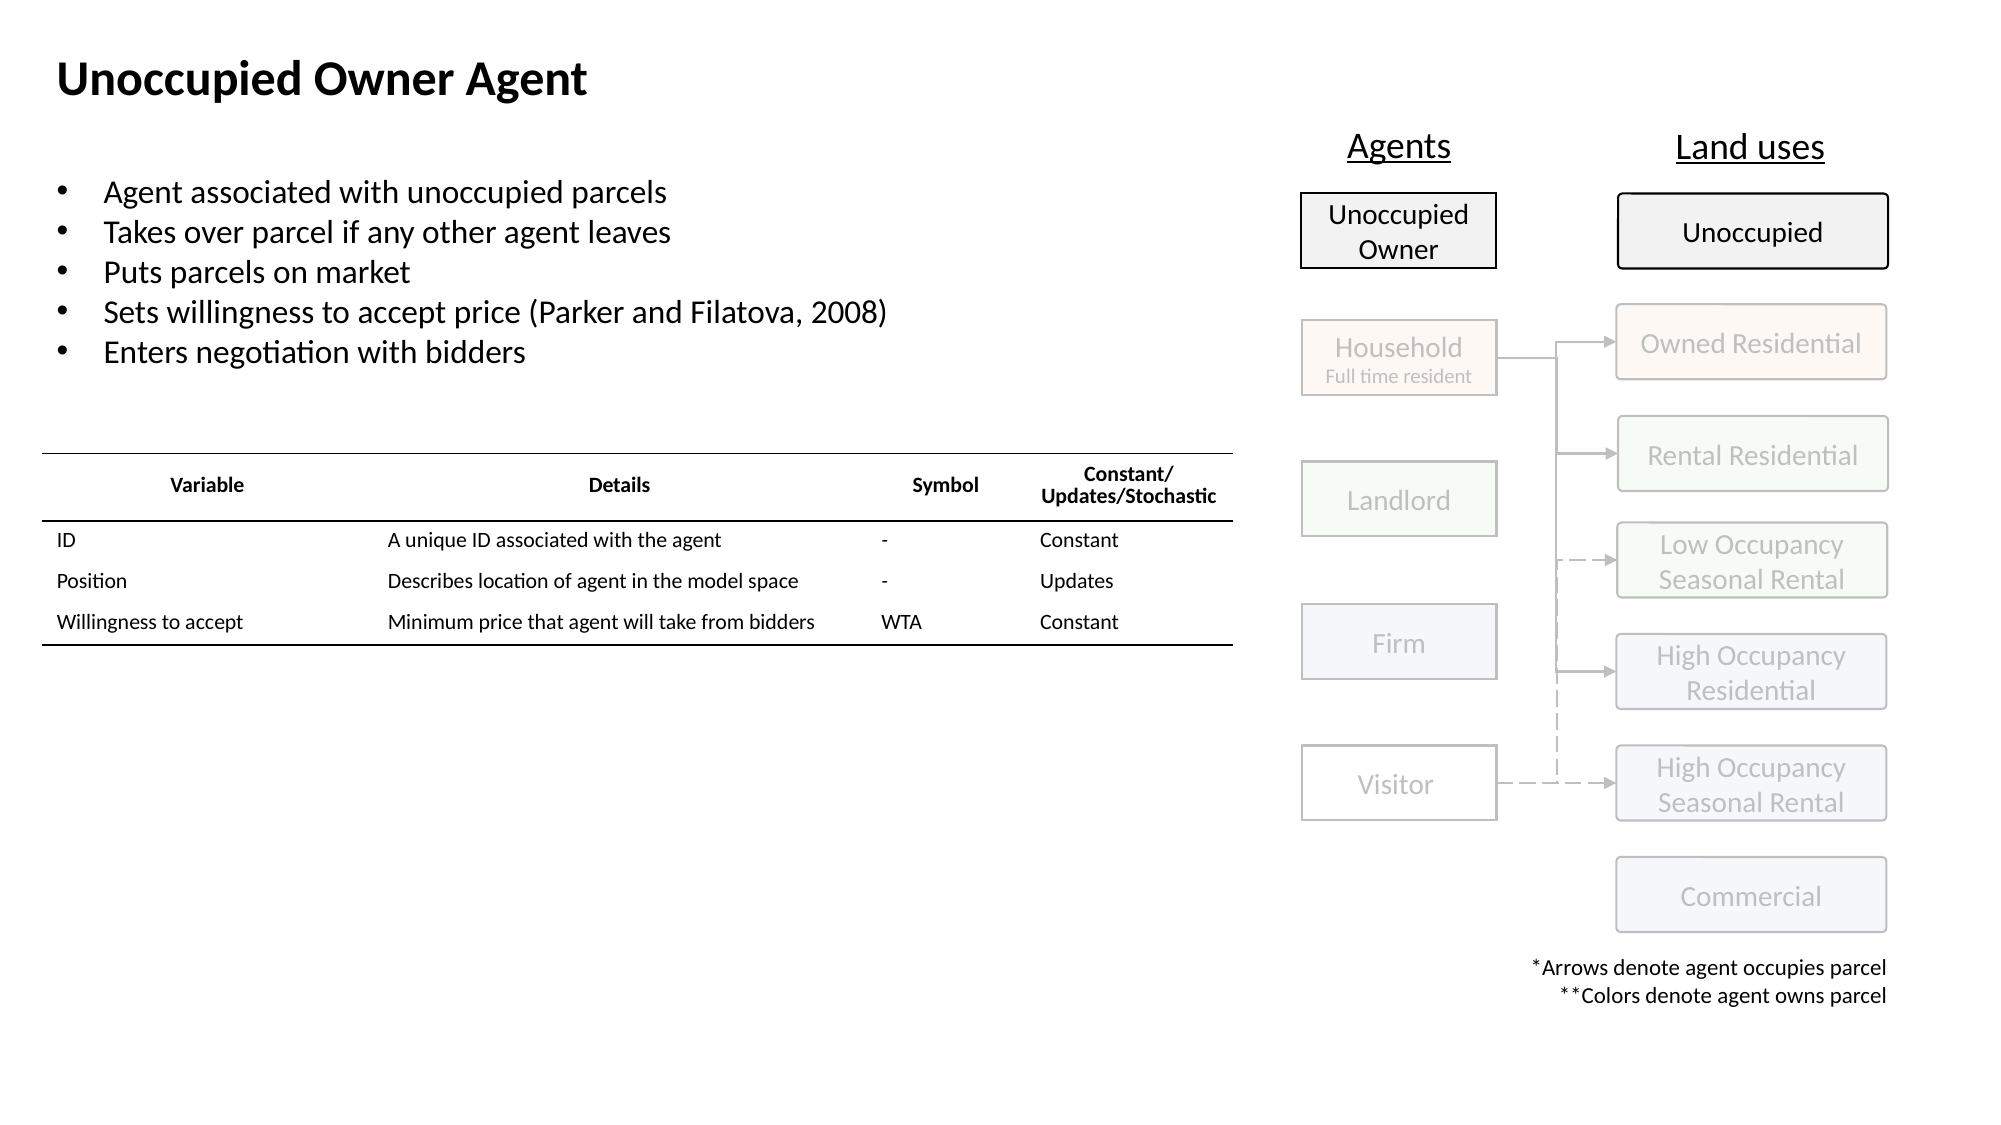

Unoccupied Owner Agent
Agents
Land uses
Agent associated with unoccupied parcels
Takes over parcel if any other agent leaves
Puts parcels on market
Sets willingness to accept price (Parker and Filatova, 2008)
Enters negotiation with bidders
Unoccupied Owner
Unoccupied

Owned Residential
Household
Full time resident
Rental Residential
| Variable | Details | Symbol | Constant/Updates/Stochastic |
| --- | --- | --- | --- |
| ID | A unique ID associated with the agent | - | Constant |
| Position | Describes location of agent in the model space | - | Updates |
| Willingness to accept | Minimum price that agent will take from bidders | WTA | Constant |
Landlord
Low Occupancy Seasonal Rental
Firm
High Occupancy Residential
Visitor
High Occupancy Seasonal Rental
Commercial
*Arrows denote agent occupies parcel
**Colors denote agent owns parcel